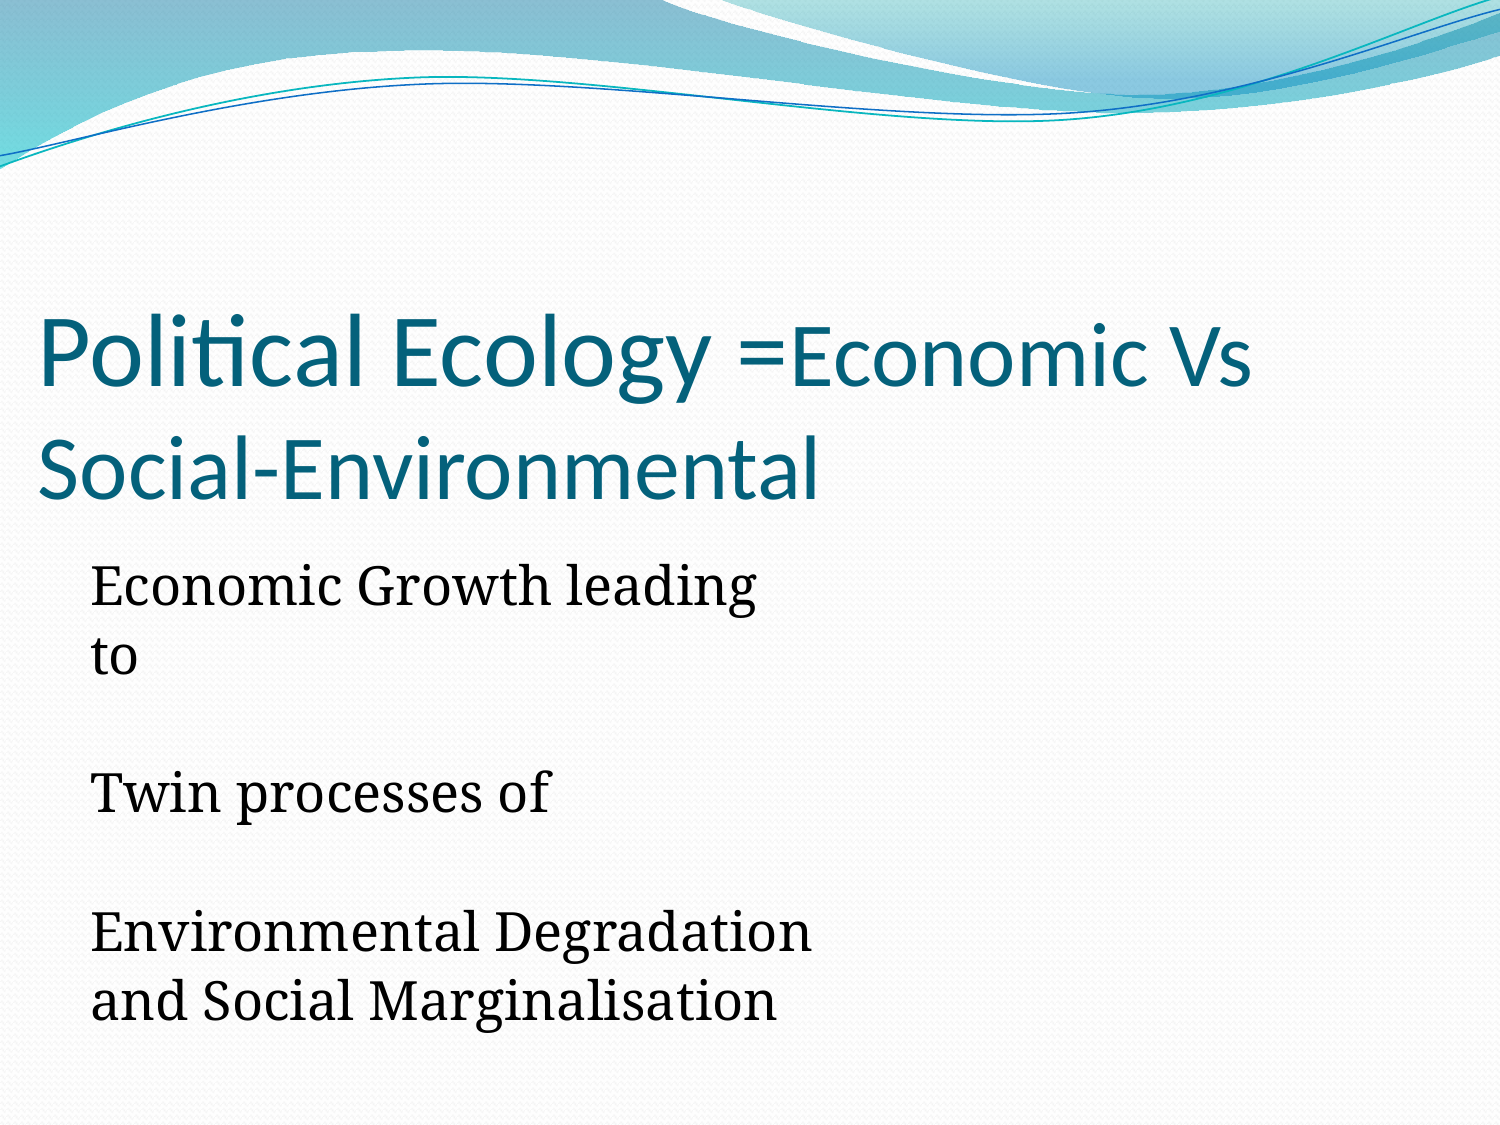

# Political Ecology =Economic Vs Social-Environmental

Economic Growth leading
to

Twin processes of

Environmental Degradation
and Social Marginalisation